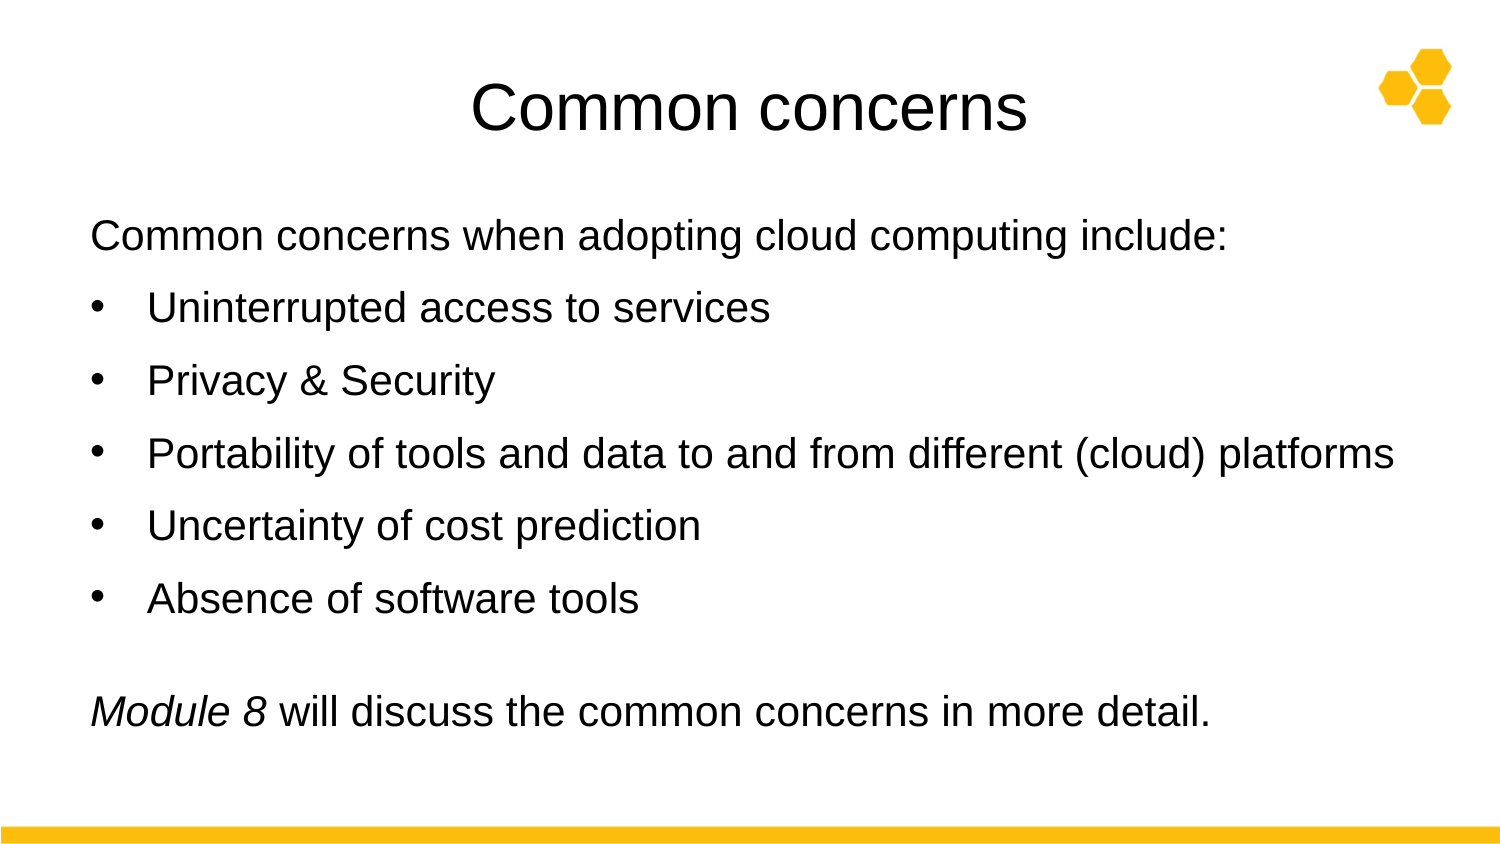

# Common concerns
Common concerns when adopting cloud computing include:
Uninterrupted access to services
Privacy & Security
Portability of tools and data to and from different (cloud) platforms
Uncertainty of cost prediction
Absence of software tools

Module 8 will discuss the common concerns in more detail.